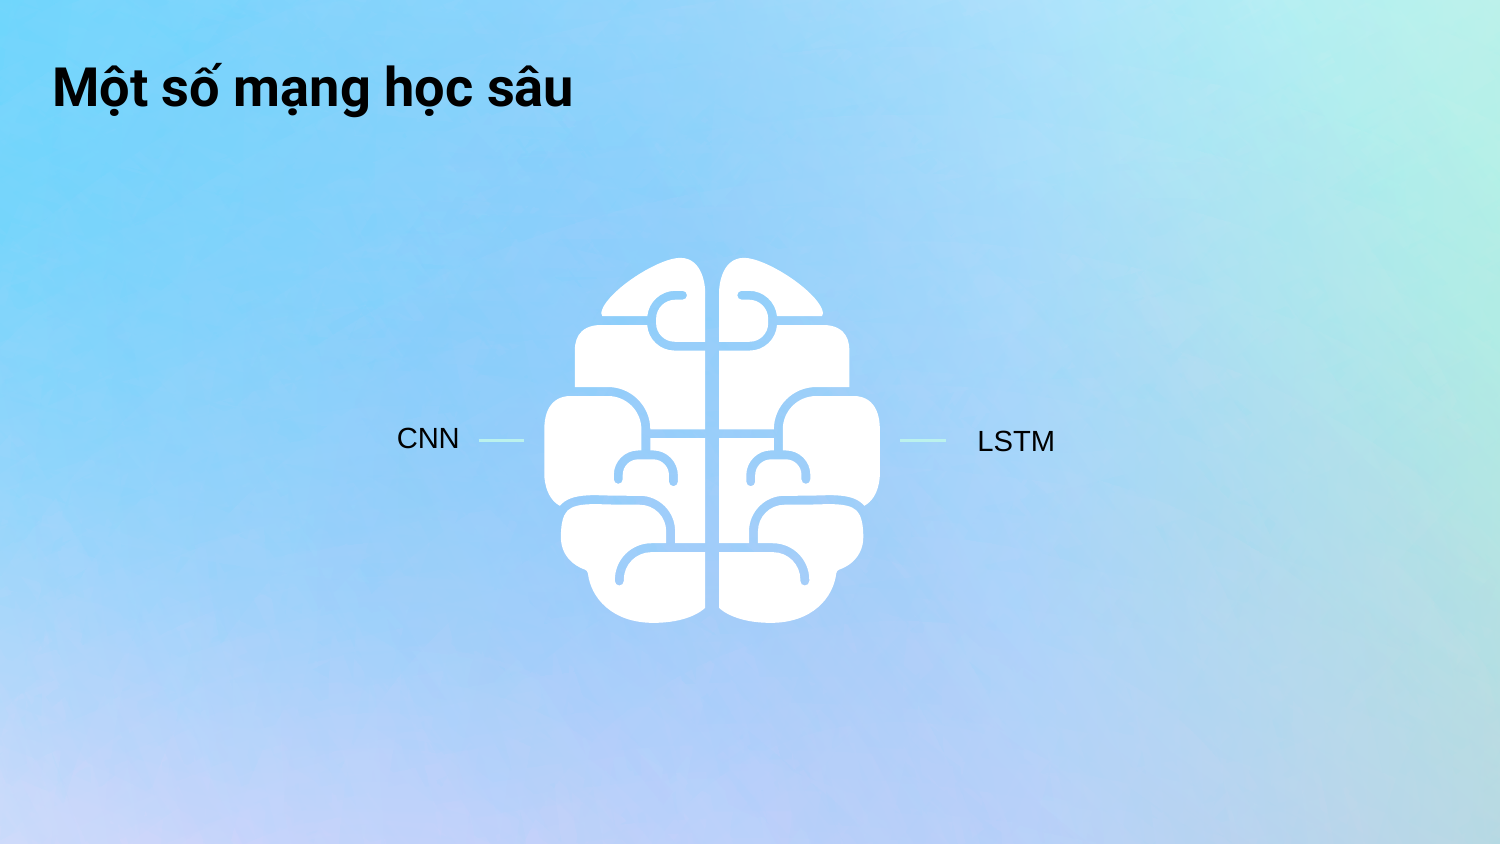

# Một số mạng học sâu

CNN
LSTM